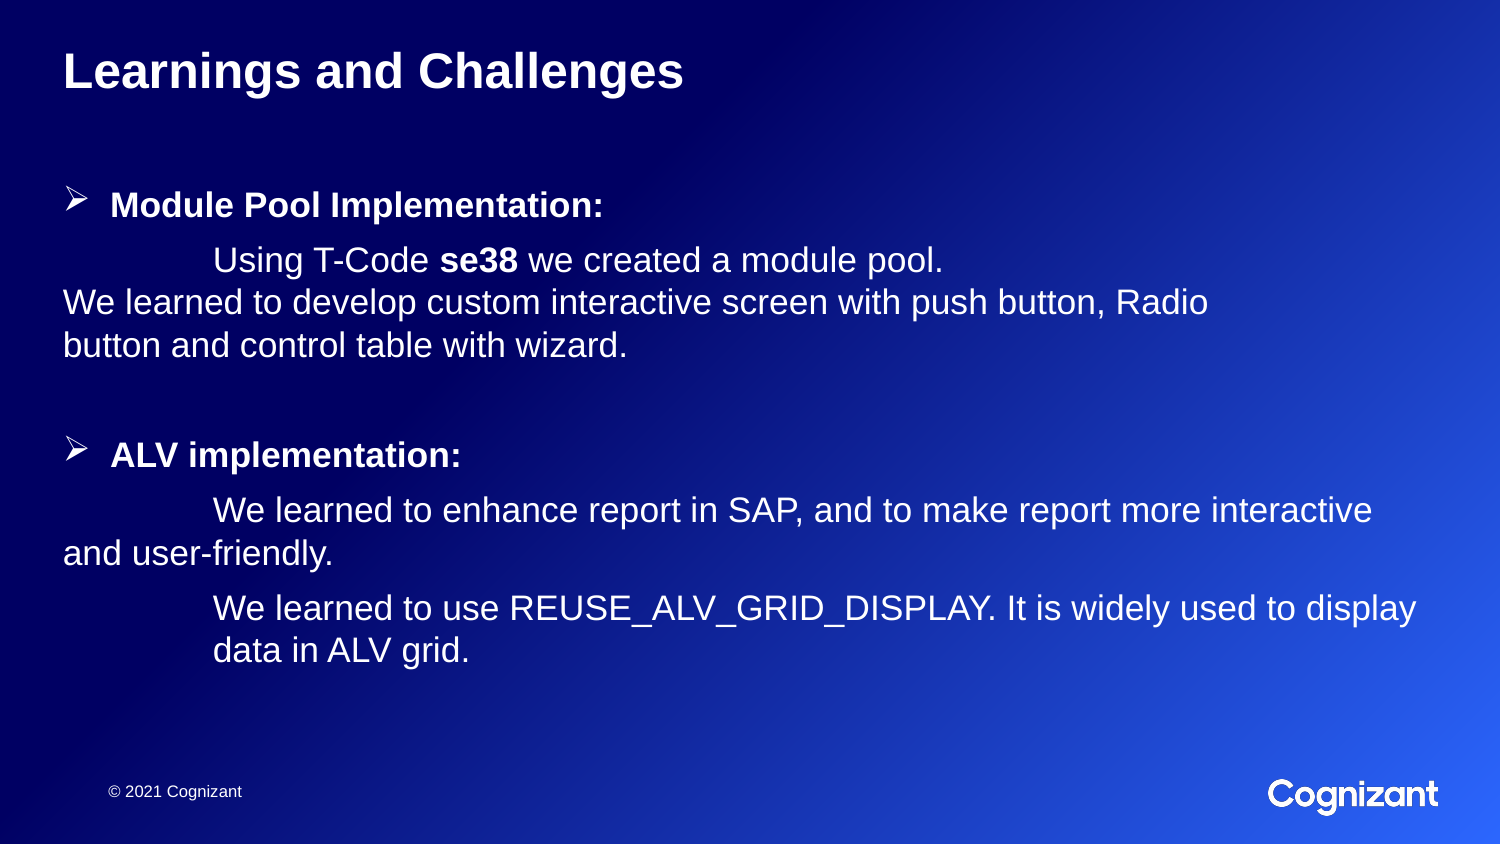

# Learnings and Challenges

Module Pool Implementation:
	Using T-Code se38 we created a module pool.				We learned to develop custom interactive screen with push button, Radio		button and control table with wizard.

ALV implementation:
	We learned to enhance report in SAP, and to make report more interactive 	and user-friendly.
	We learned to use REUSE_ALV_GRID_DISPLAY. It is widely used to display 	data in ALV grid.

© 2021 Cognizant